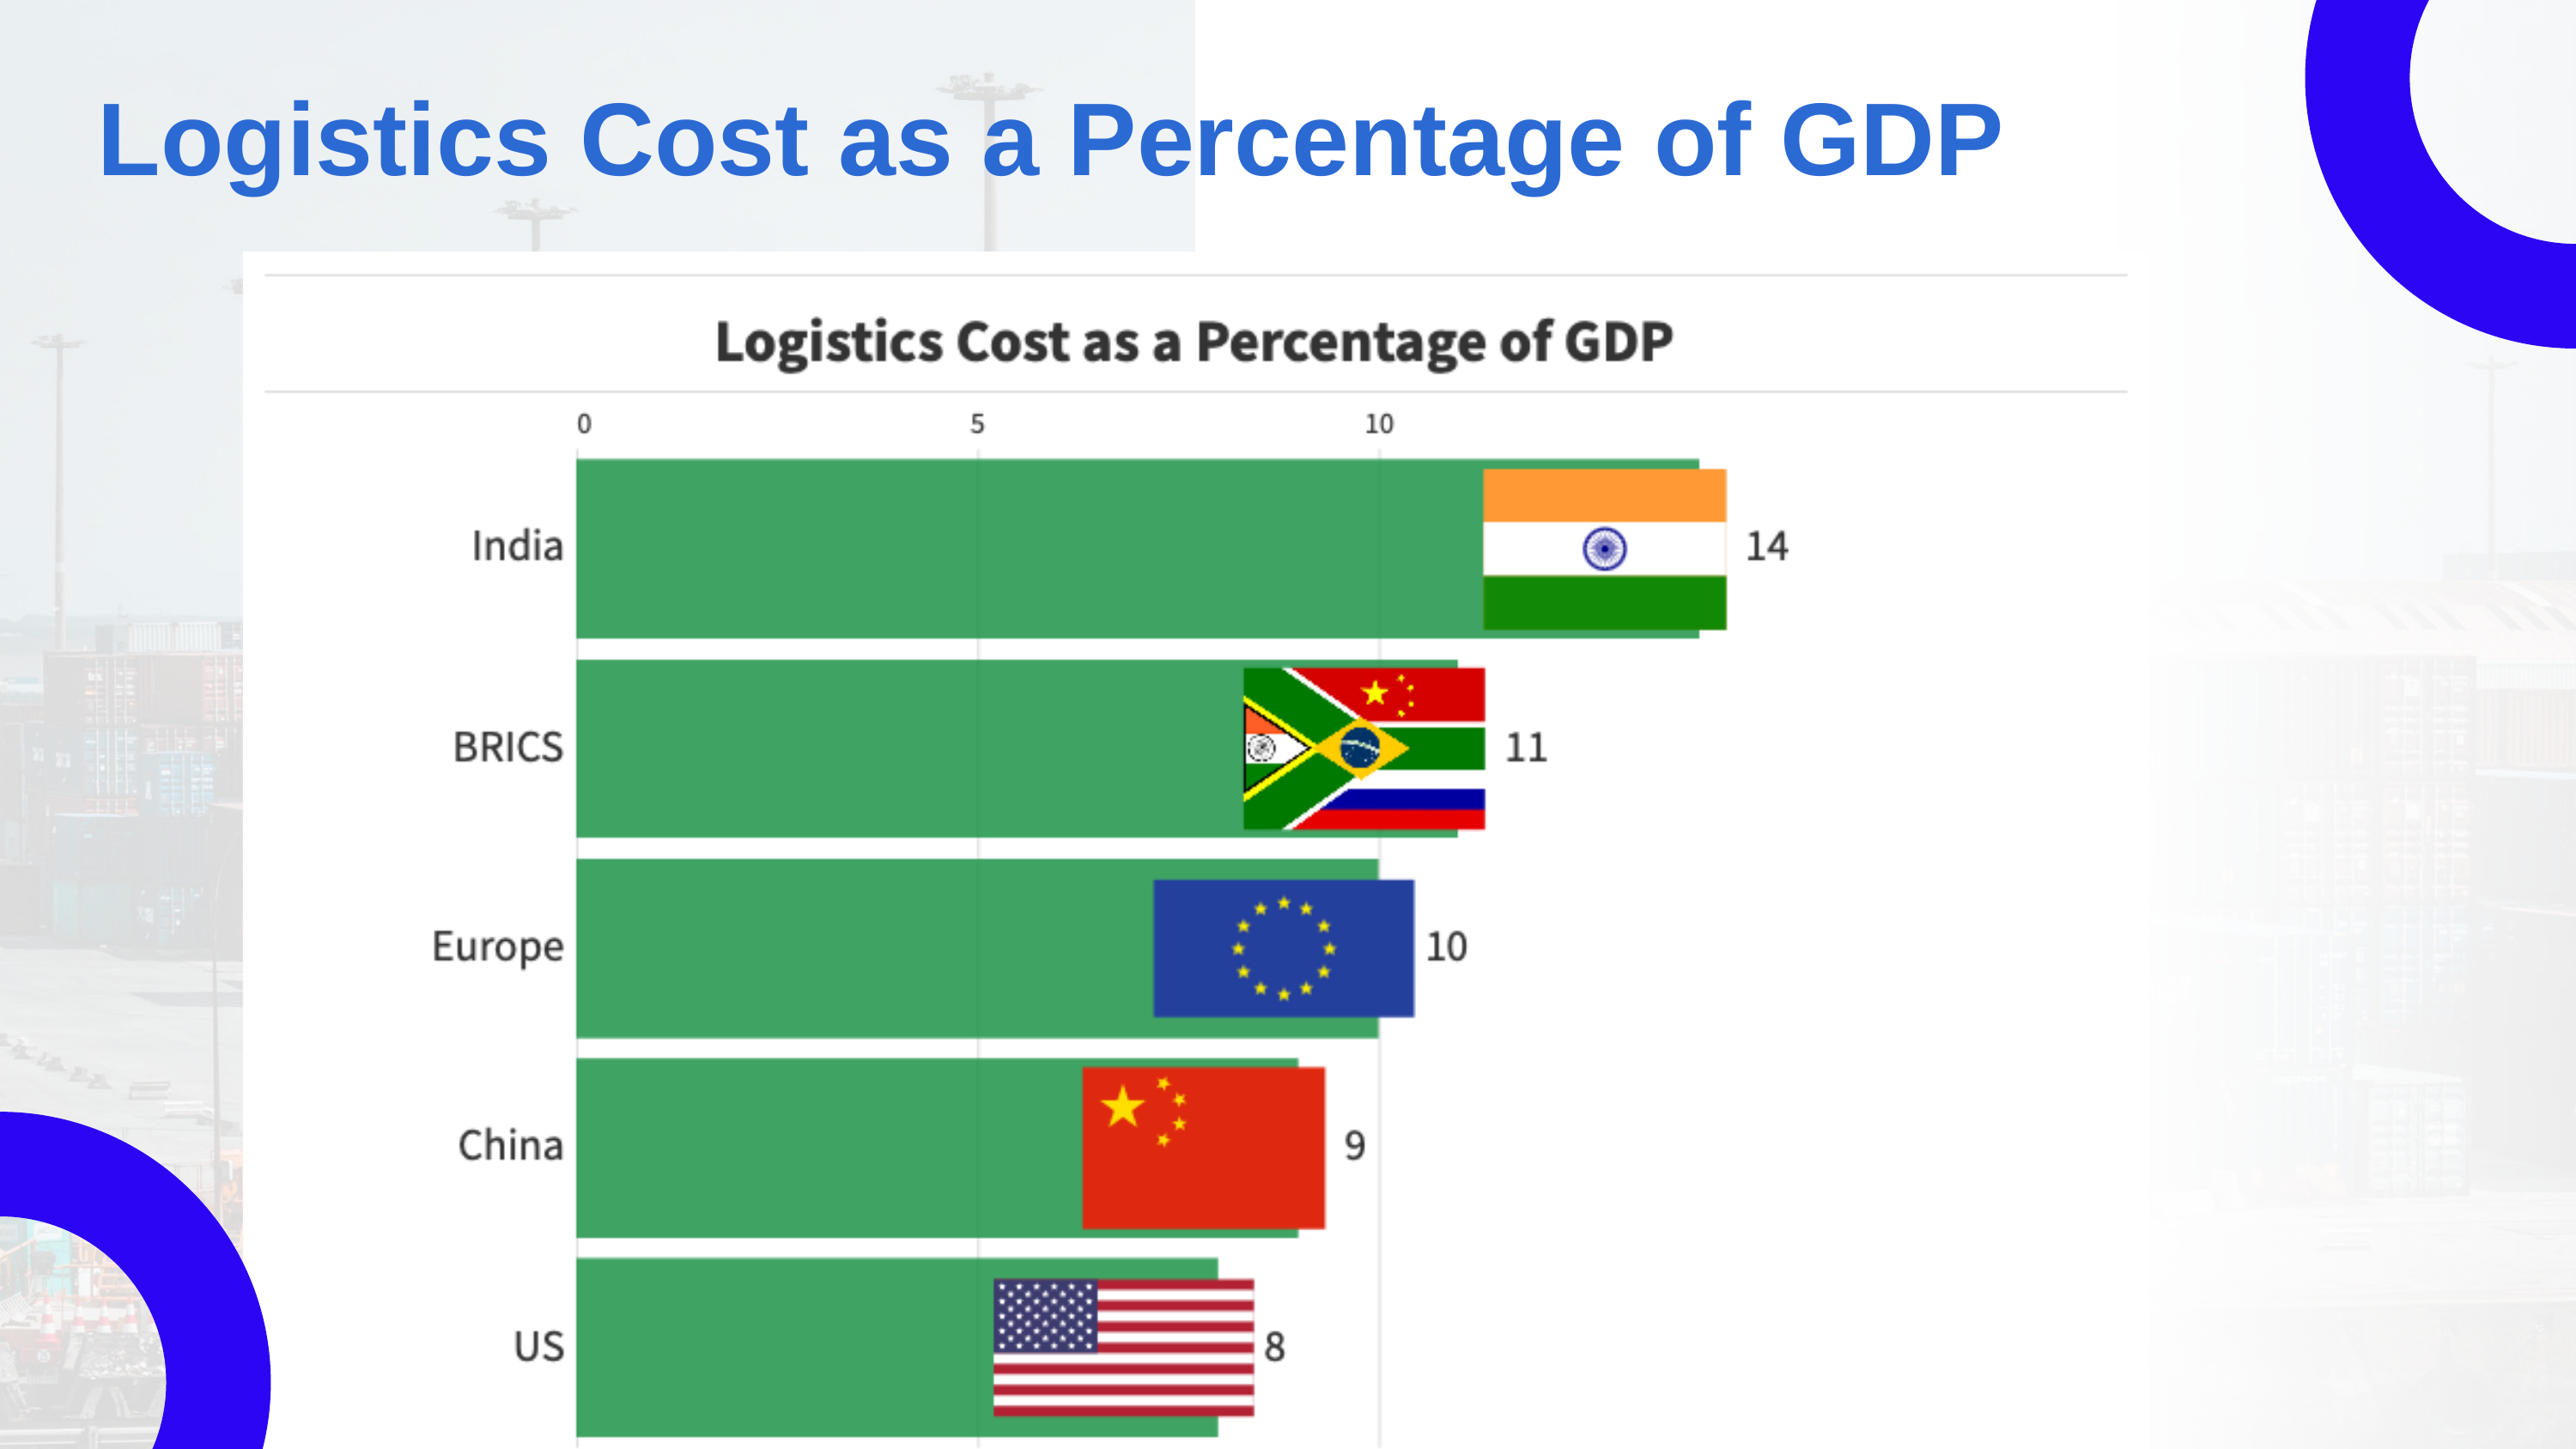

Logistics Cost as a Percentage of GDP